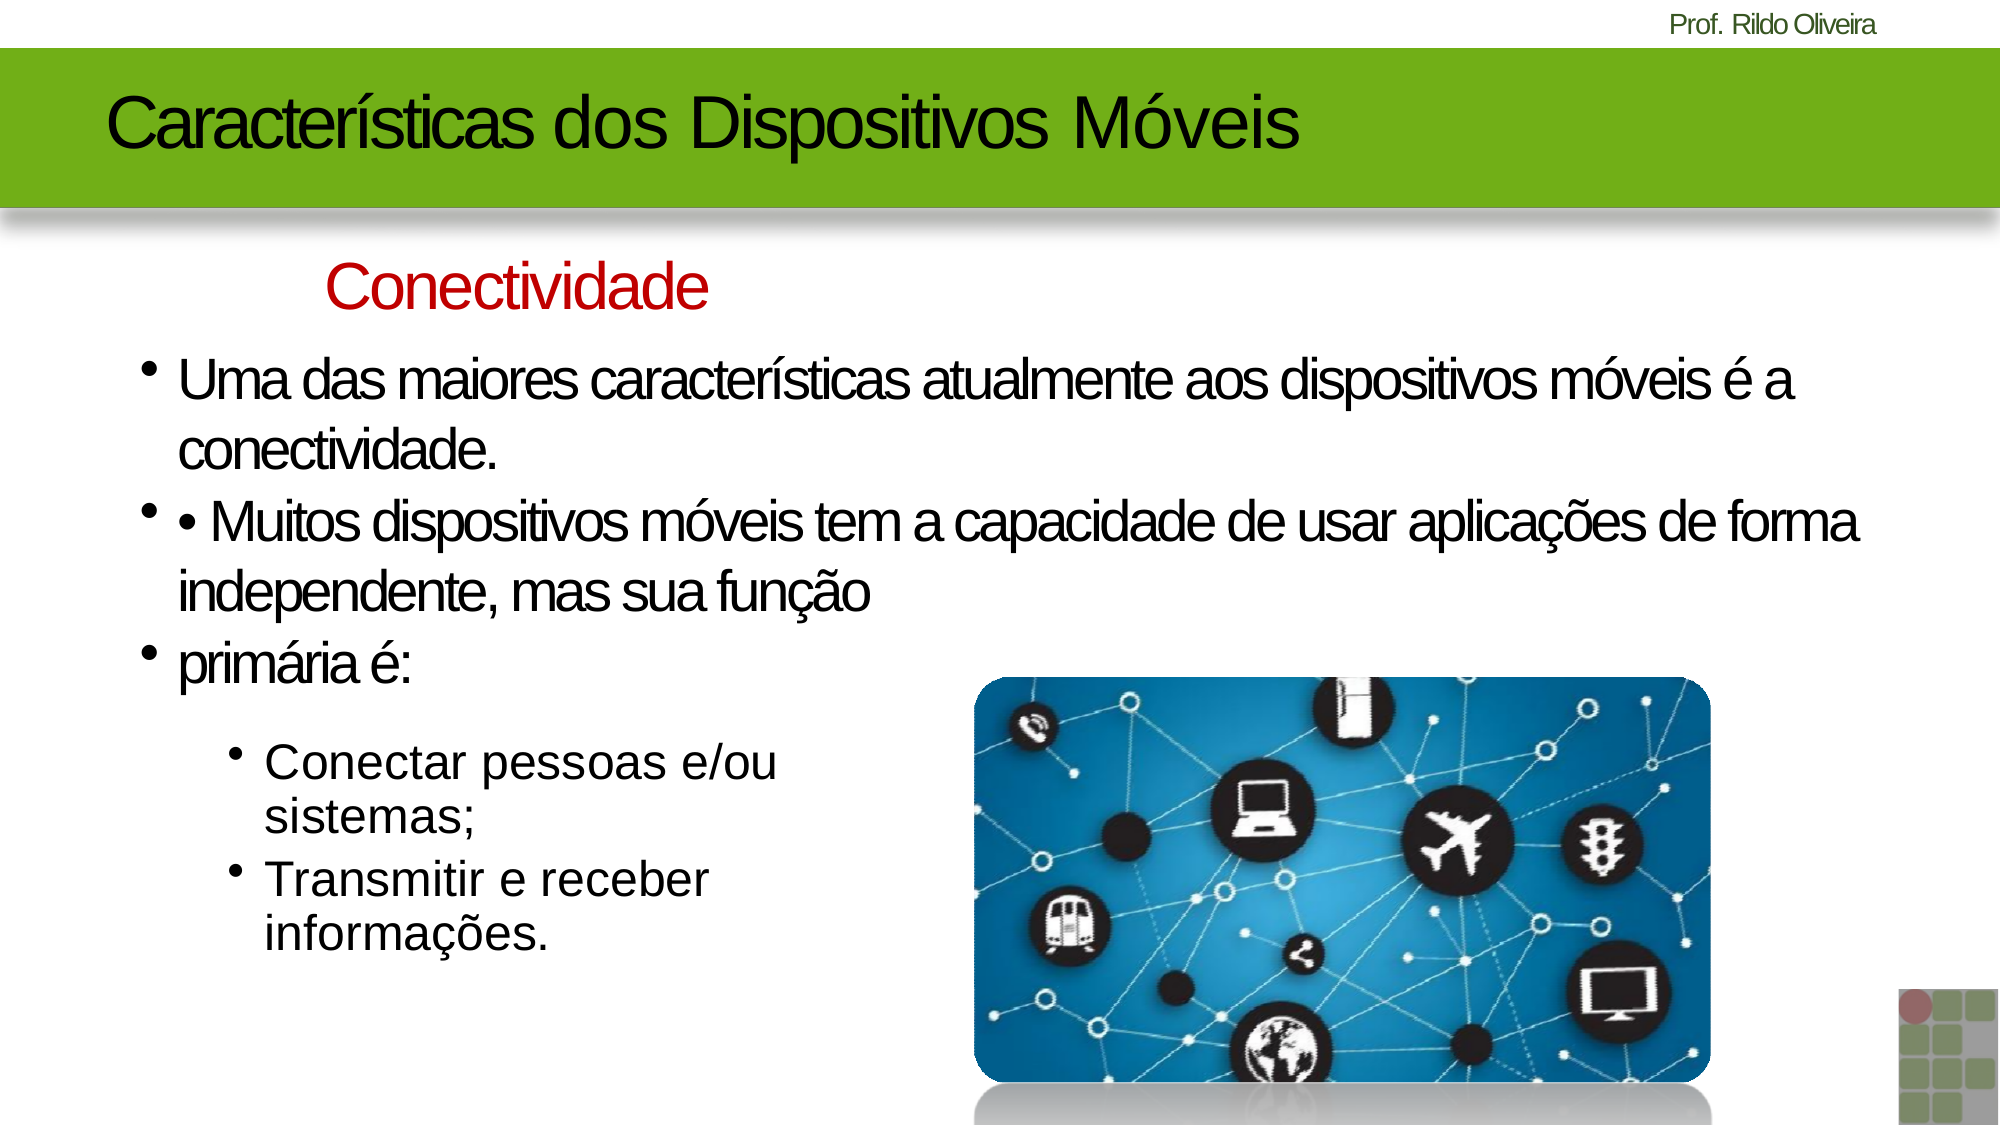

#
Características dos Dispositivos Móveis
Conectividade
Uma das maiores características atualmente aos dispositivos móveis é a conectividade.
• Muitos dispositivos móveis tem a capacidade de usar aplicações de forma independente, mas sua função
primária é:

Conectar pessoas e/ou sistemas;
Transmitir e receber informações.